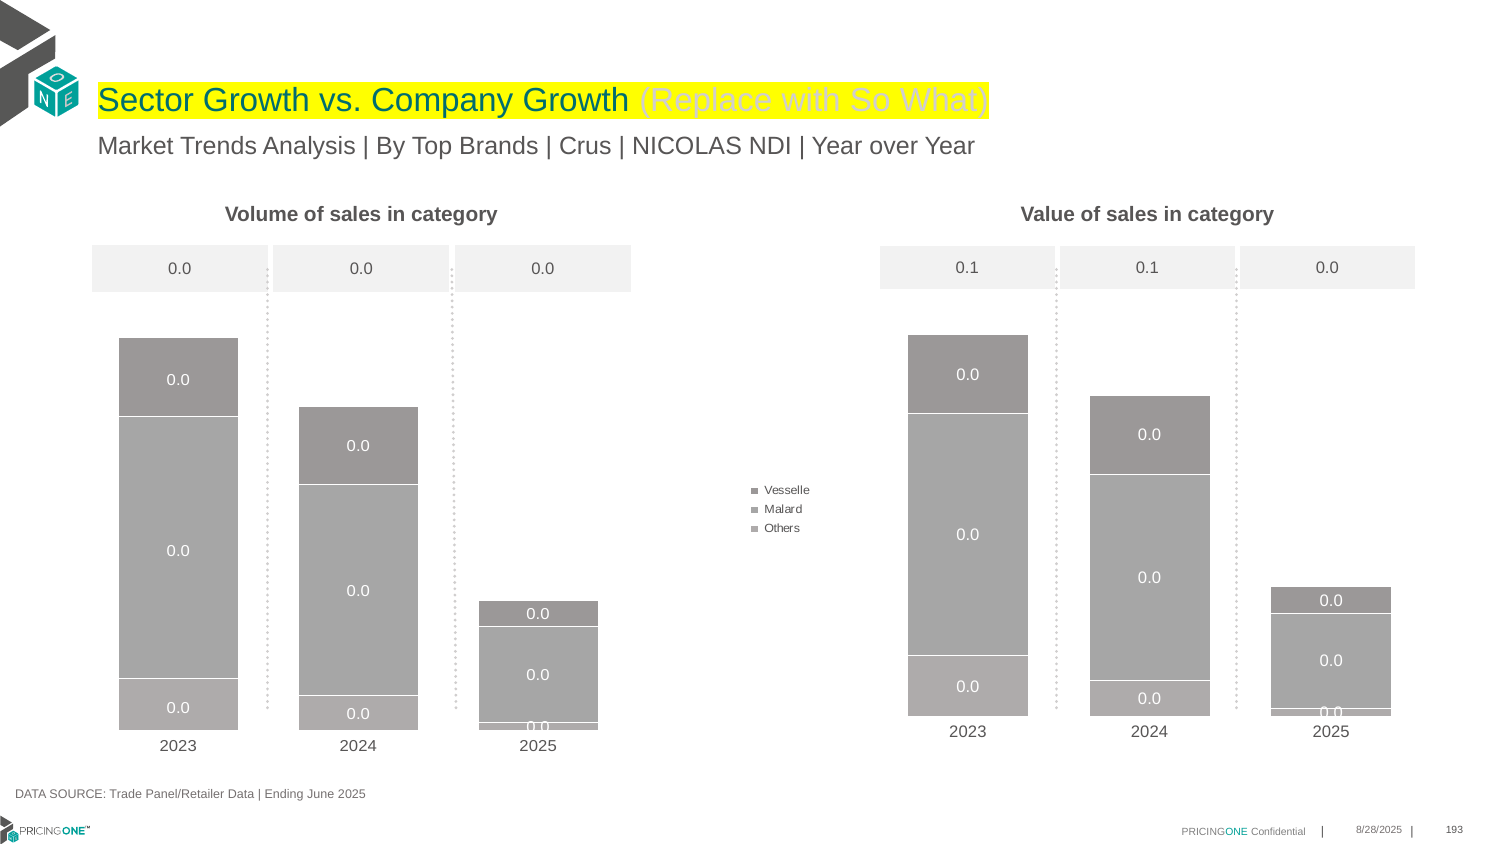

# Sector Growth vs. Company Growth (Replace with So What)
Market Trends Analysis | By Top Brands | Crus | NICOLAS NDI | Year over Year
| Value of sales in category |  |  |
| --- | --- | --- |
| 0.1 | 0.1 | 0.0 |
| Volume of sales in category |  |  |
| --- | --- | --- |
| 0.0 | 0.0 | 0.0 |

### Chart

| Category | Others | Malard | Vesselle |
|---|---|---|---|
| 2023 | 0.010153 | 0.040516 | 0.013085 |
| 2024 | 0.005938 | 0.034514 | 0.013227 |
| 2025 | 0.001348 | 0.015838 | 0.004453 |

### Chart

| Category | Others | Malard | Vesselle |
|---|---|---|---|
| 2023 | 0.000217 | 0.001087 | 0.00033 |
| 2024 | 0.000145 | 0.000877 | 0.000325 |
| 2025 | 3.3e-05 | 0.000399 | 0.000107 |
DATA SOURCE: Trade Panel/Retailer Data | Ending June 2025

8/28/2025
193